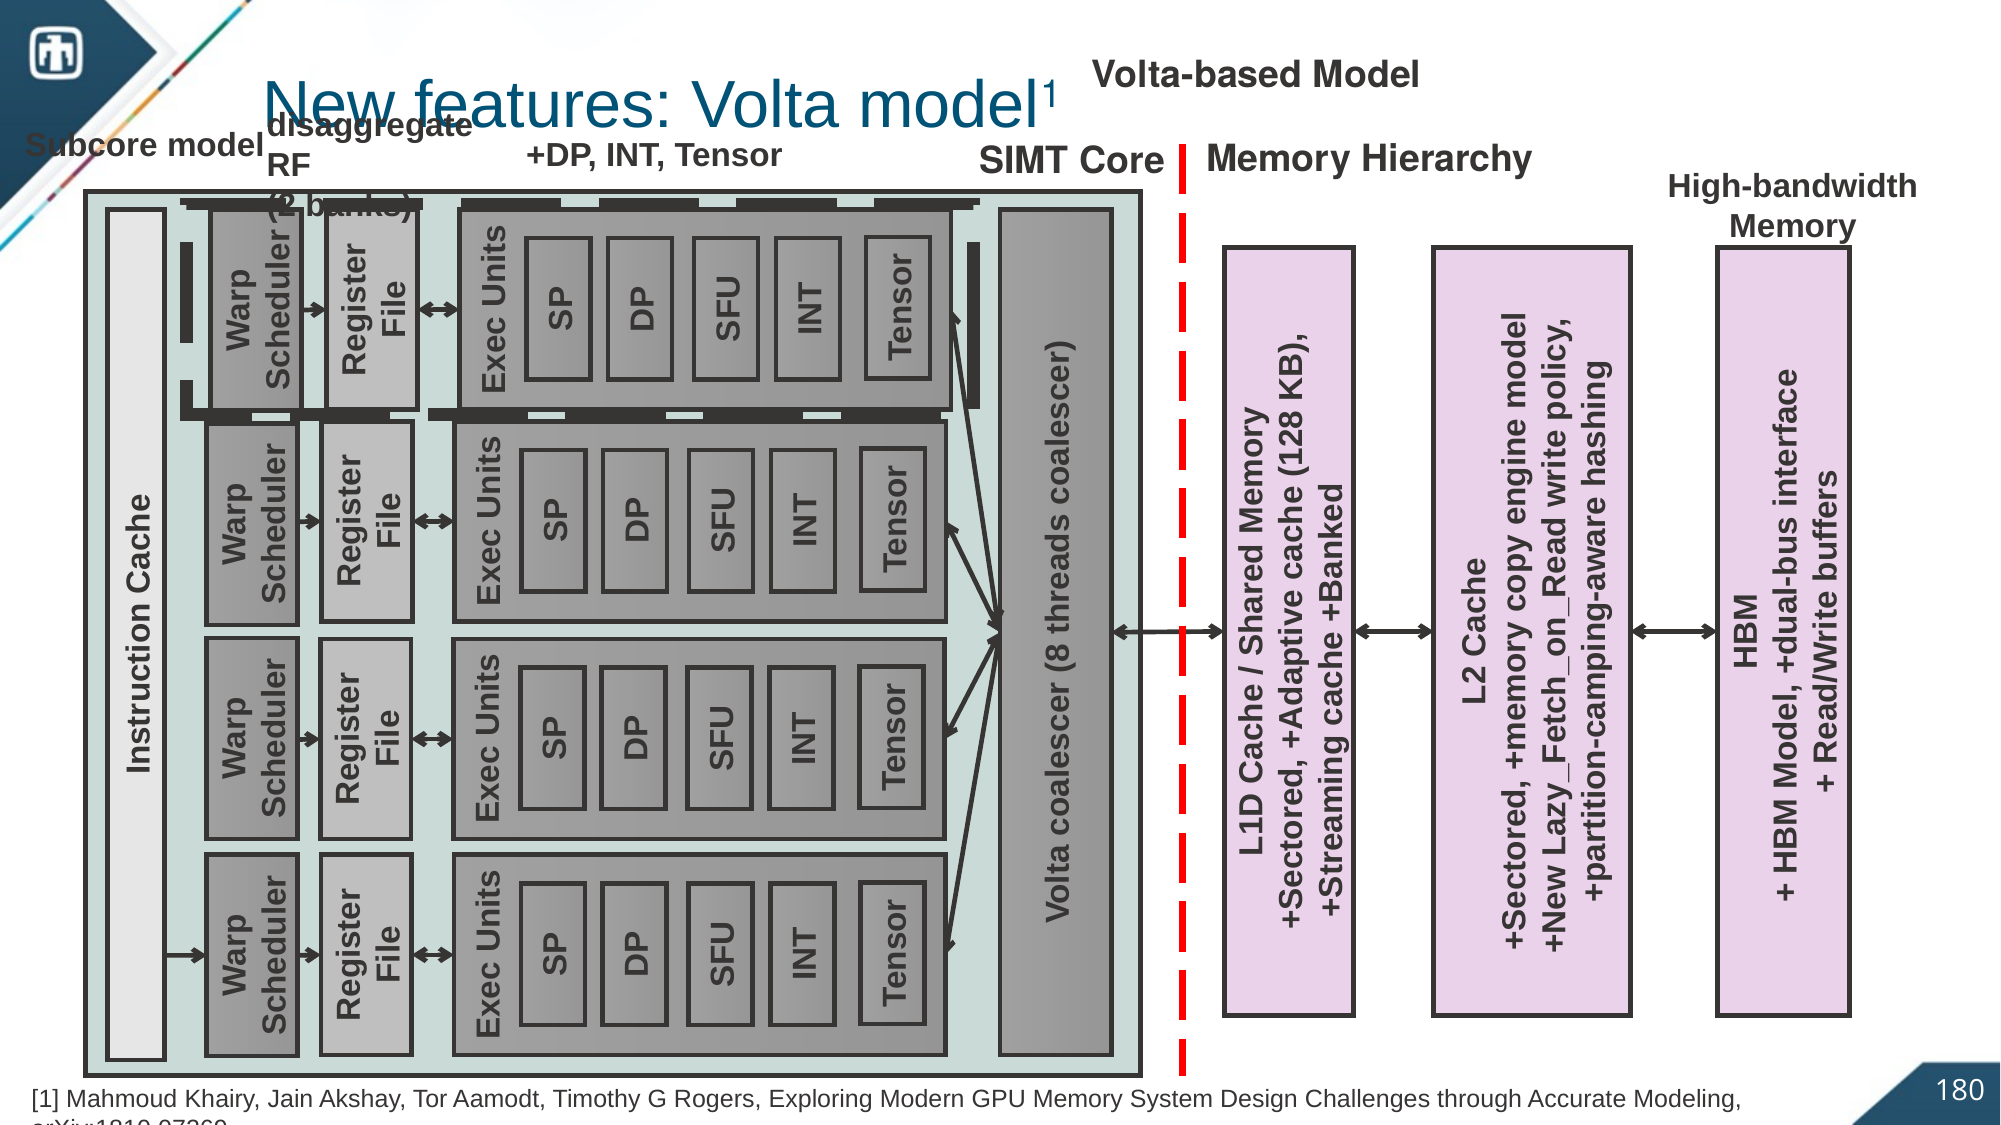

Volta-based Model
# New features: Volta model1

disaggregate RF
(2 banks)

Subcore model
+DP, INT, Tensor
Memory Hierarchy
SIMT Core
High-bandwidth Memory

Register File
Warp
Scheduler

Tensor
INT
SFU
DP
SP
Exec Units
Register File
Warp
Scheduler
Tensor
INT
SFU
DP
SP
Exec Units

L2 Cache
+Sectored, +memory copy engine model
+New Lazy_Fetch_on_Read write policy,
+partition-camping-aware hashing
HBM
+ HBM Model, +dual-bus interface
+ Read/Write buffers
L1D Cache / Shared Memory
+Sectored, +Adaptive cache (128 KB),
         +Streaming cache +Banked
Volta coalescer (8 threads coalescer)
Instruction Cache
Warp
Scheduler
Register File
Tensor
INT
SFU
DP
SP

Exec Units
Register File
Warp
Scheduler
Tensor
INT
SFU
DP
SP
Exec Units
180
[1] Mahmoud Khairy, Jain Akshay, Tor Aamodt, Timothy G Rogers, Exploring Modern GPU Memory System Design Challenges through Accurate Modeling, arXiv:1810.07269